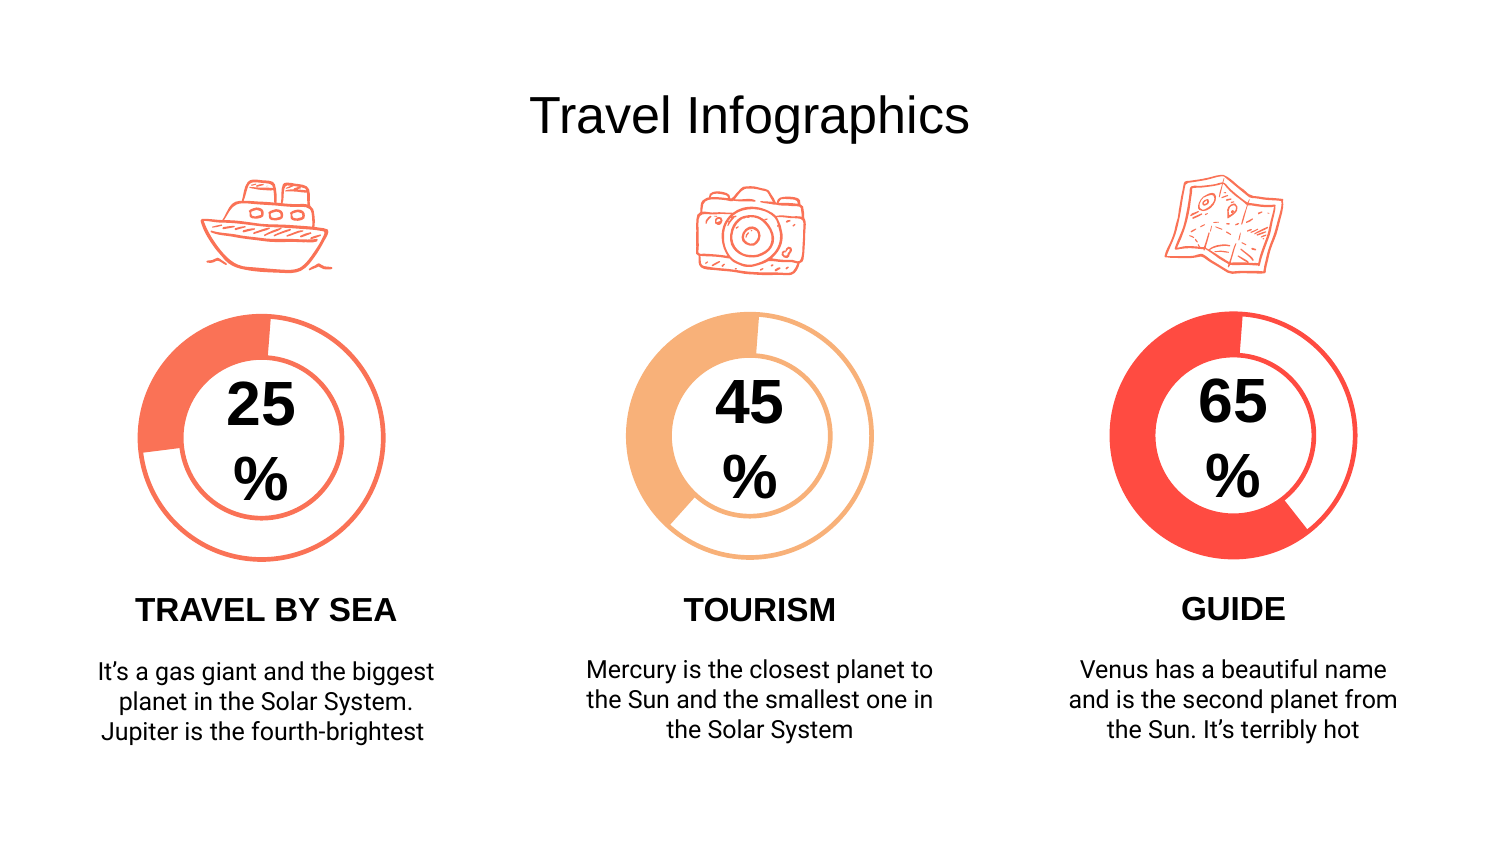

# Travel Infographics

45%
TOURISM
Mercury is the closest planet to the Sun and the smallest one in the Solar System

25%
TRAVEL BY SEA
It’s a gas giant and the biggest planet in the Solar System. Jupiter is the fourth-brightest

65%
GUIDE
Venus has a beautiful name and is the second planet from the Sun. It’s terribly hot